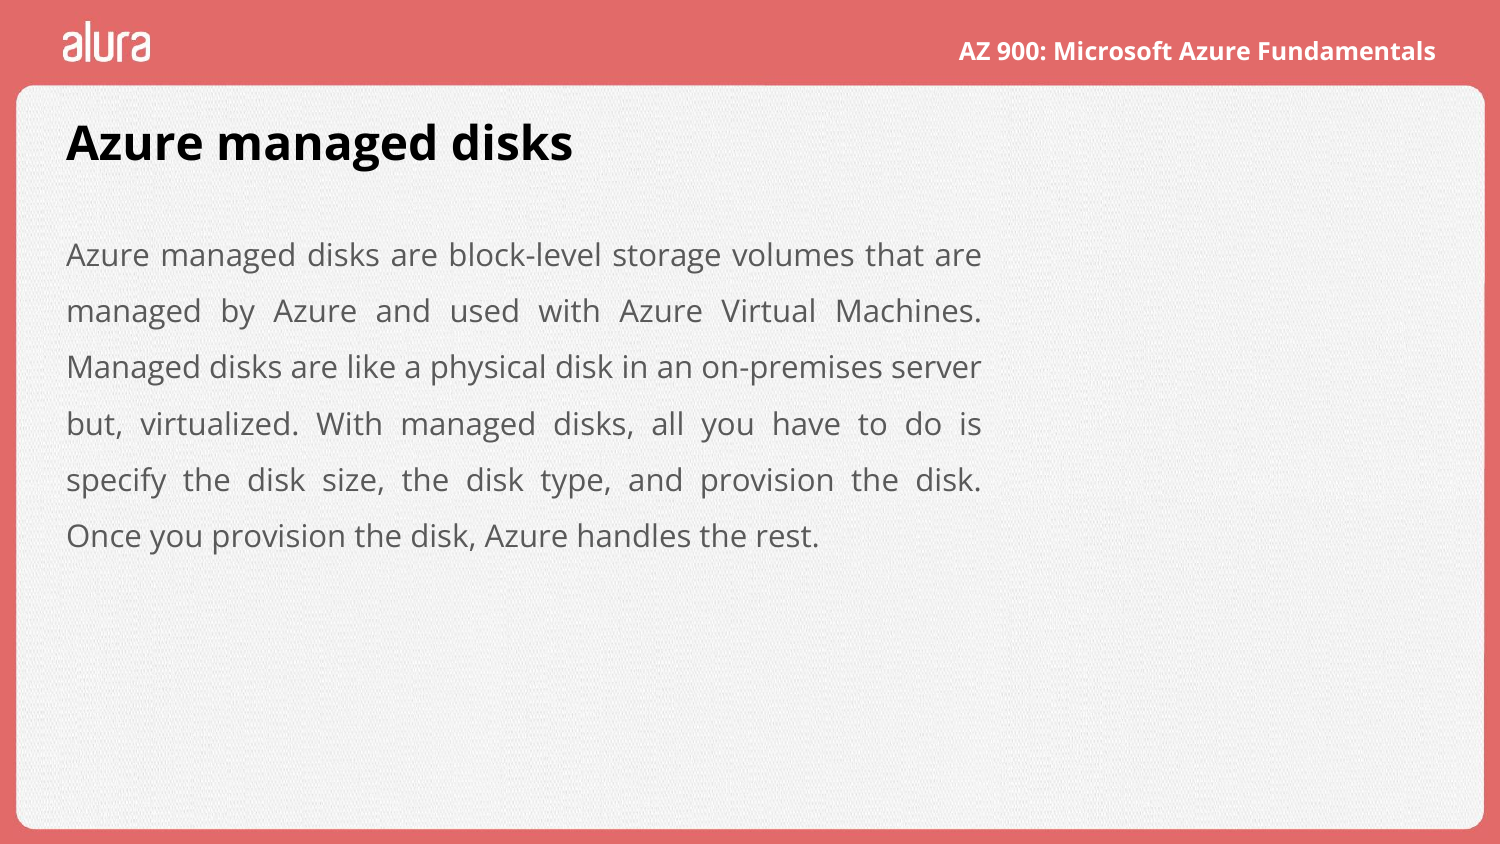

# Azure managed disks
Azure managed disks are block-level storage volumes that are managed by Azure and used with Azure Virtual Machines. Managed disks are like a physical disk in an on-premises server but, virtualized. With managed disks, all you have to do is specify the disk size, the disk type, and provision the disk. Once you provision the disk, Azure handles the rest.